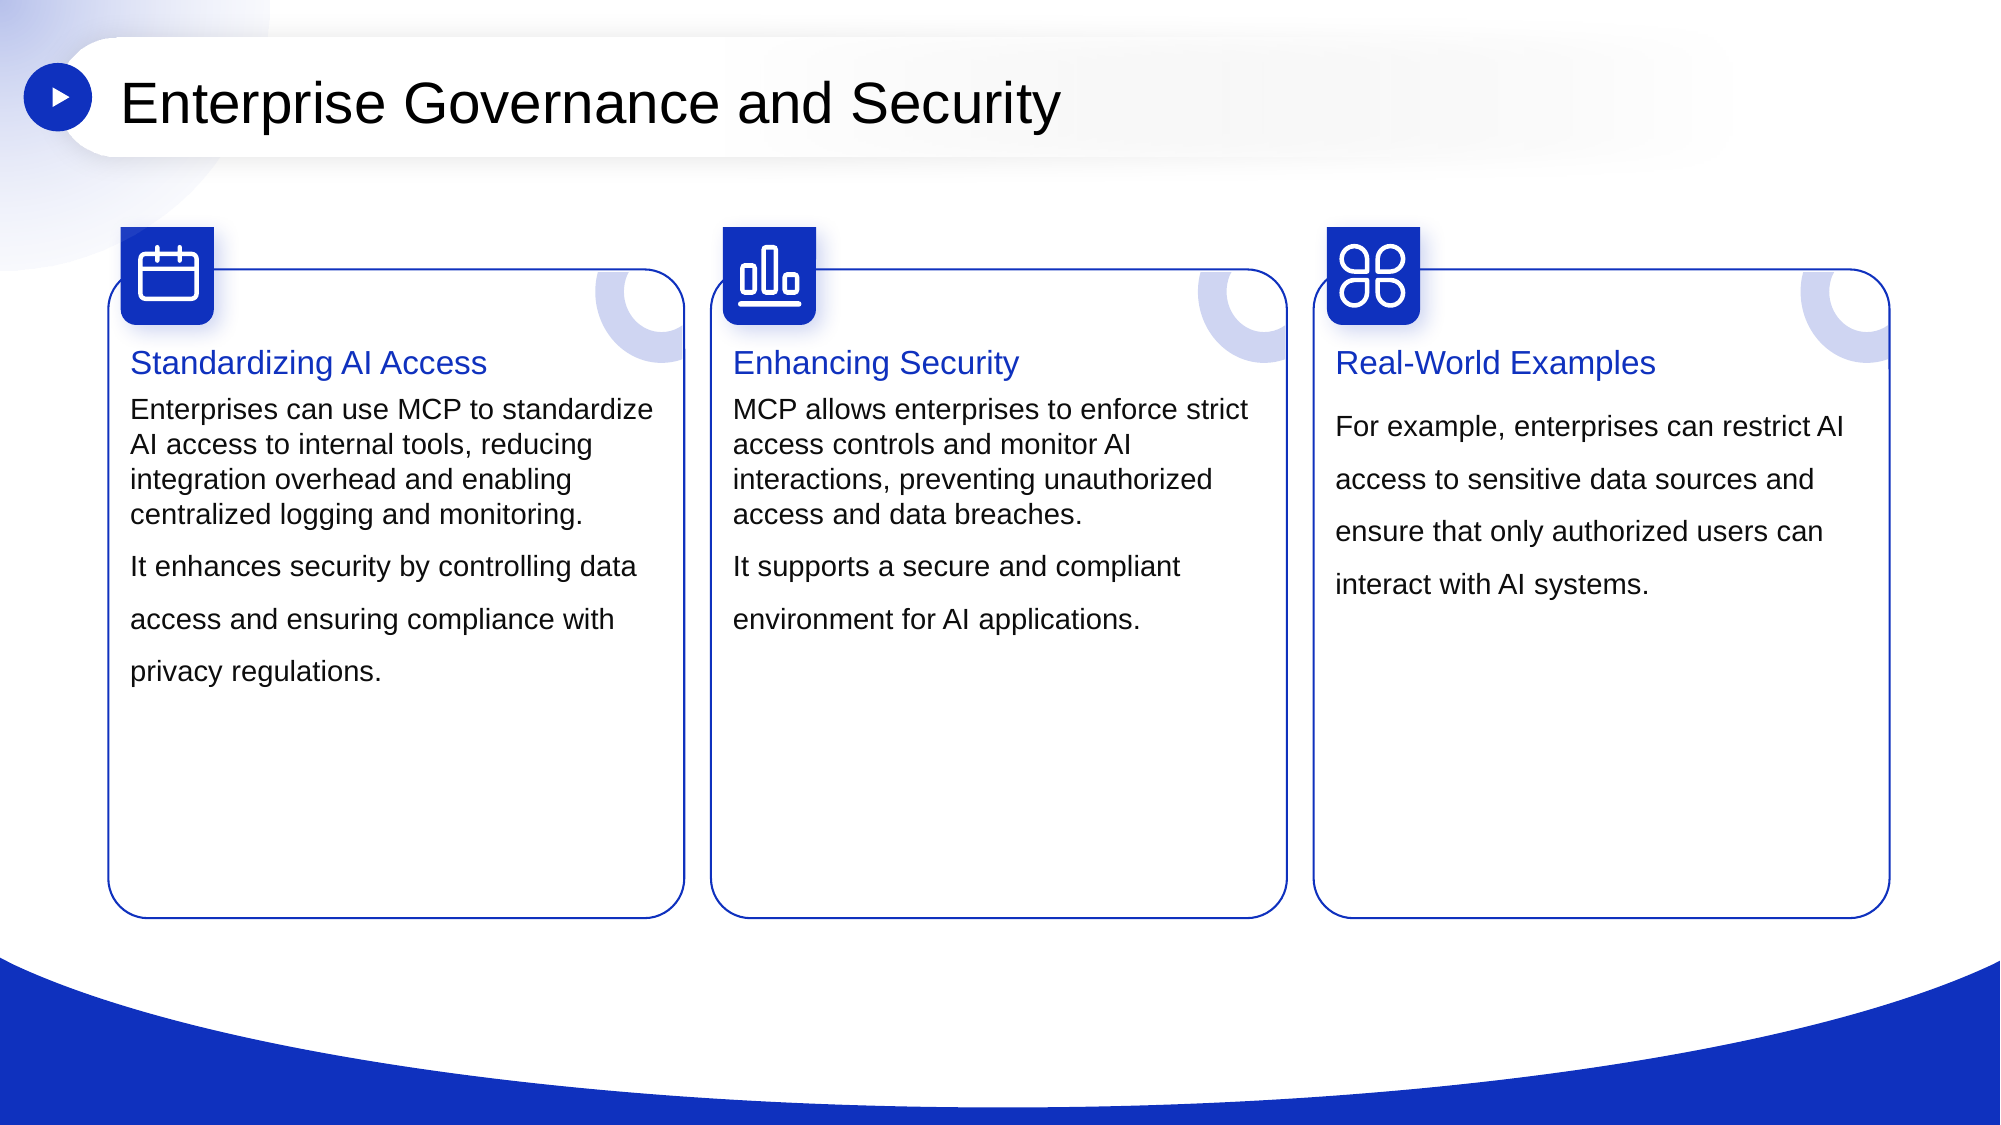

Enterprise Governance and Security

Standardizing AI Access
Enhancing Security
Real-World Examples
Enterprises can use MCP to standardize AI access to internal tools, reducing integration overhead and enabling centralized logging and monitoring.
It enhances security by controlling data access and ensuring compliance with privacy regulations.
MCP allows enterprises to enforce strict access controls and monitor AI interactions, preventing unauthorized access and data breaches.
It supports a secure and compliant environment for AI applications.
For example, enterprises can restrict AI access to sensitive data sources and ensure that only authorized users can interact with AI systems.